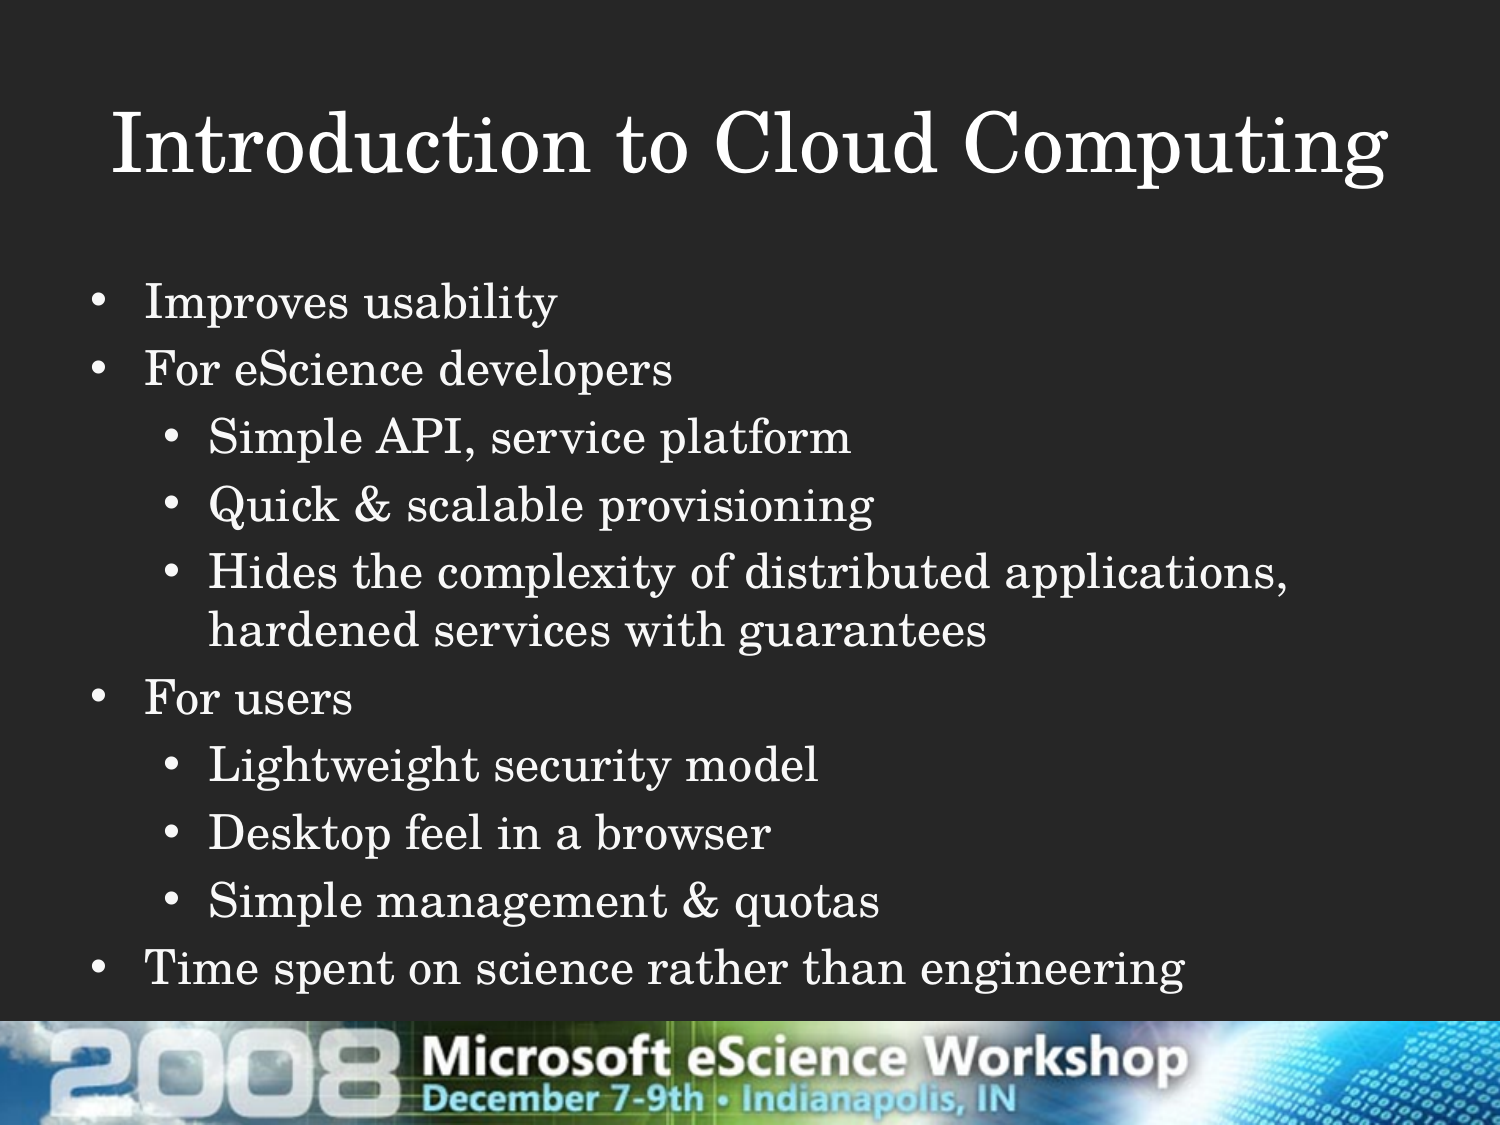

# Introduction to Cloud Computing
Improves usability
For eScience developers
Simple API, service platform
Quick & scalable provisioning
Hides the complexity of distributed applications, hardened services with guarantees
For users
Lightweight security model
Desktop feel in a browser
Simple management & quotas
Time spent on science rather than engineering